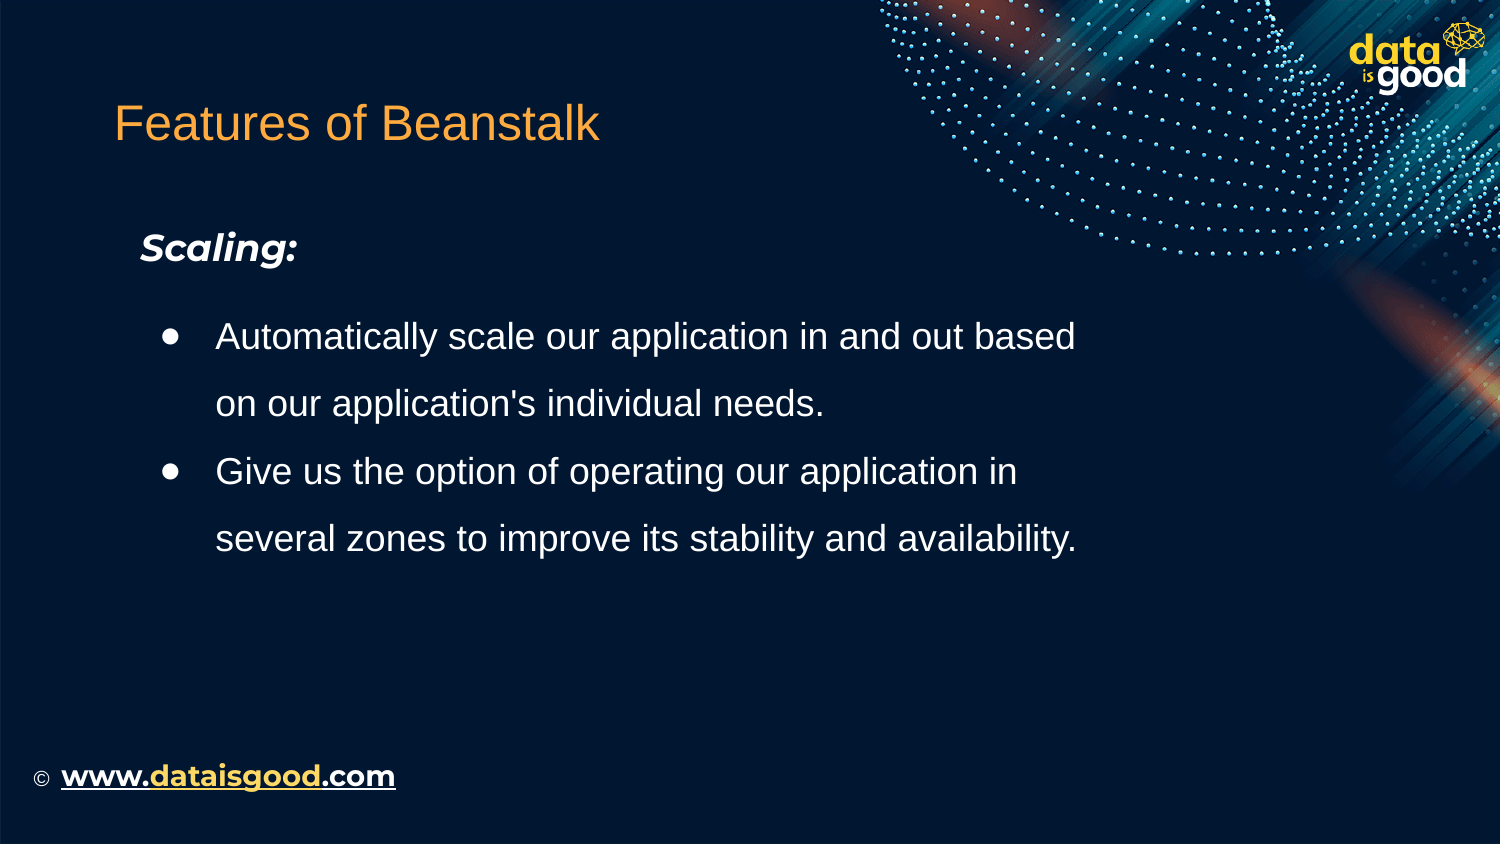

# Features of Beanstalk

Scaling:
Automatically scale our application in and out based on our application's individual needs.
Give us the option of operating our application in several zones to improve its stability and availability.